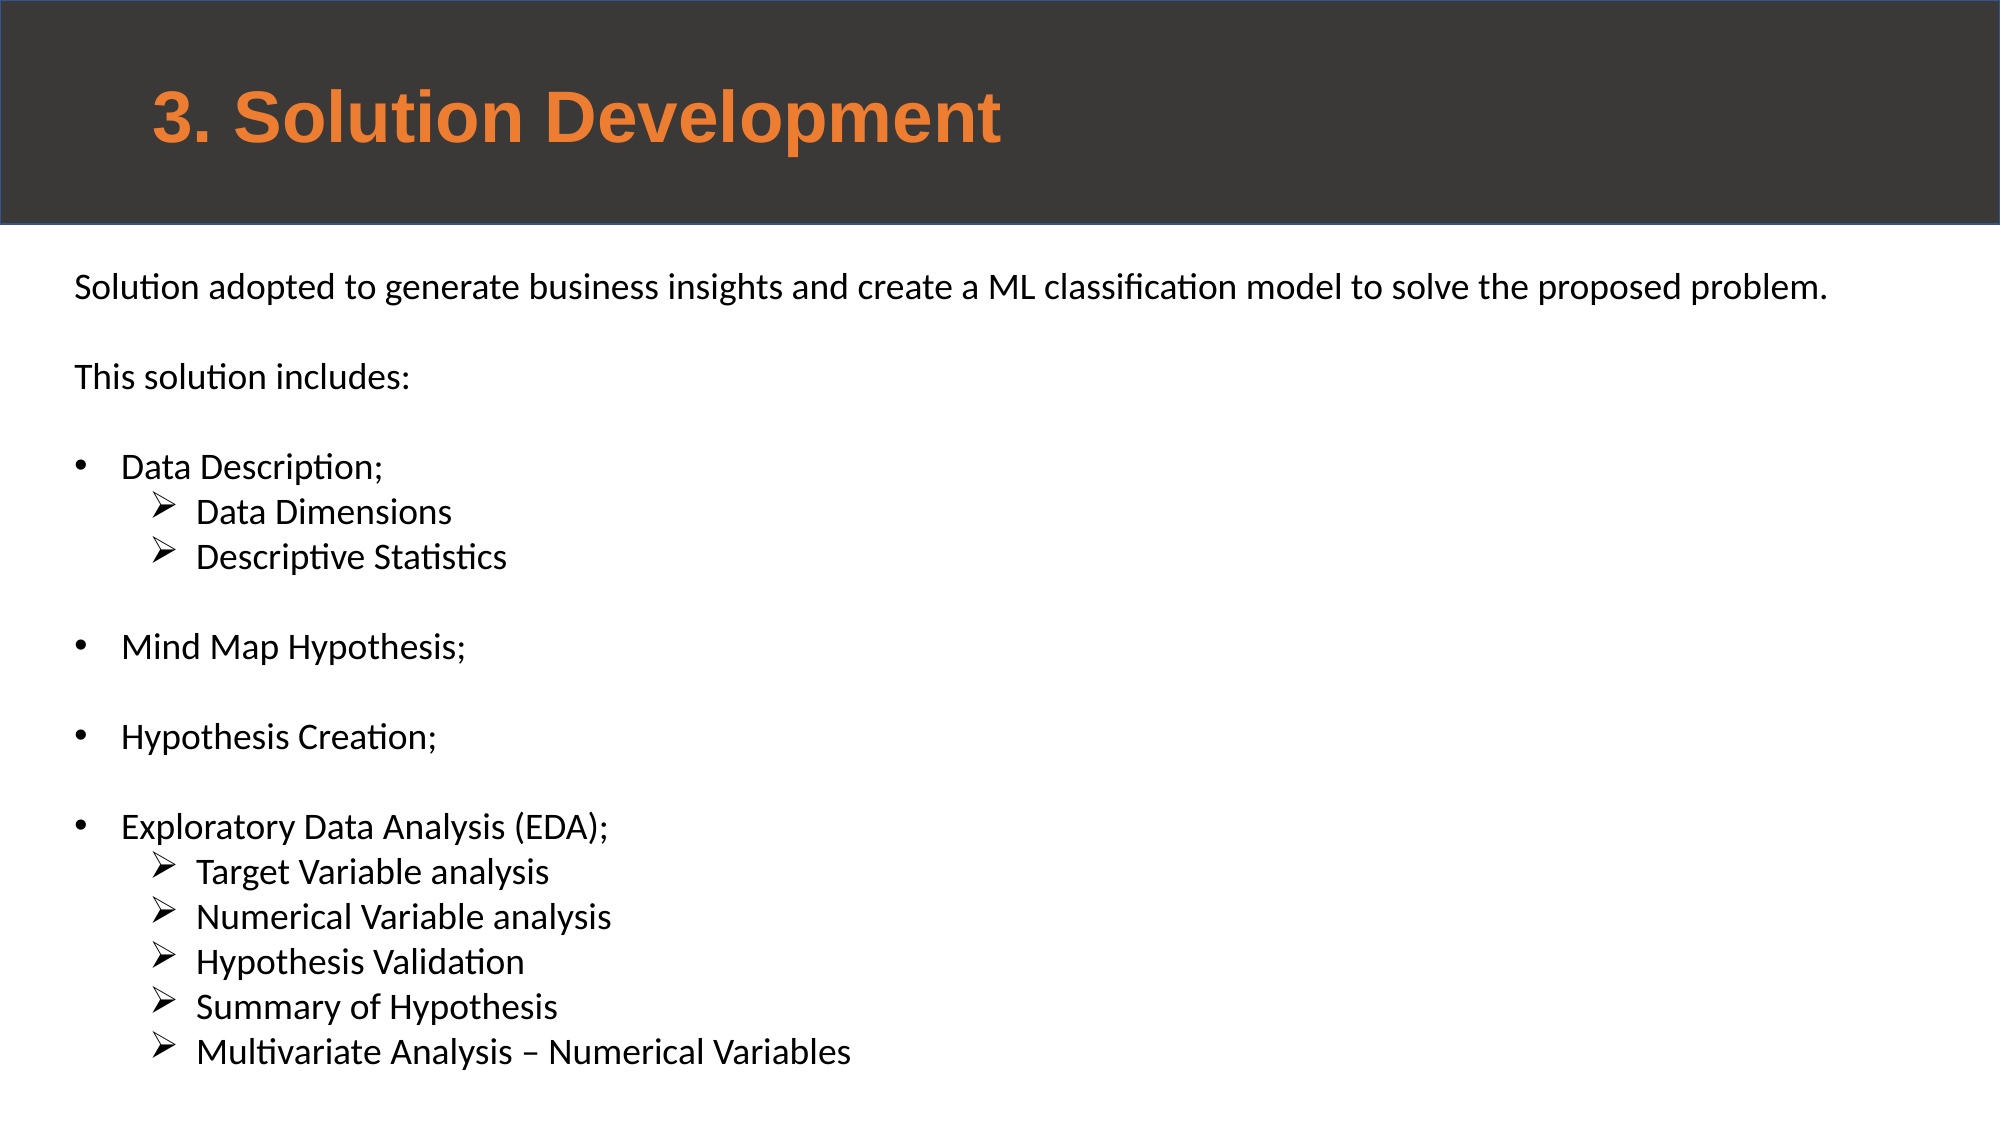

# 3. Solution Development
Solution adopted to generate business insights and create a ML classification model to solve the proposed problem.

This solution includes:

Data Description;
Data Dimensions
Descriptive Statistics

Mind Map Hypothesis;

Hypothesis Creation;

Exploratory Data Analysis (EDA);
Target Variable analysis
Numerical Variable analysis
Hypothesis Validation
Summary of Hypothesis
Multivariate Analysis – Numerical Variables